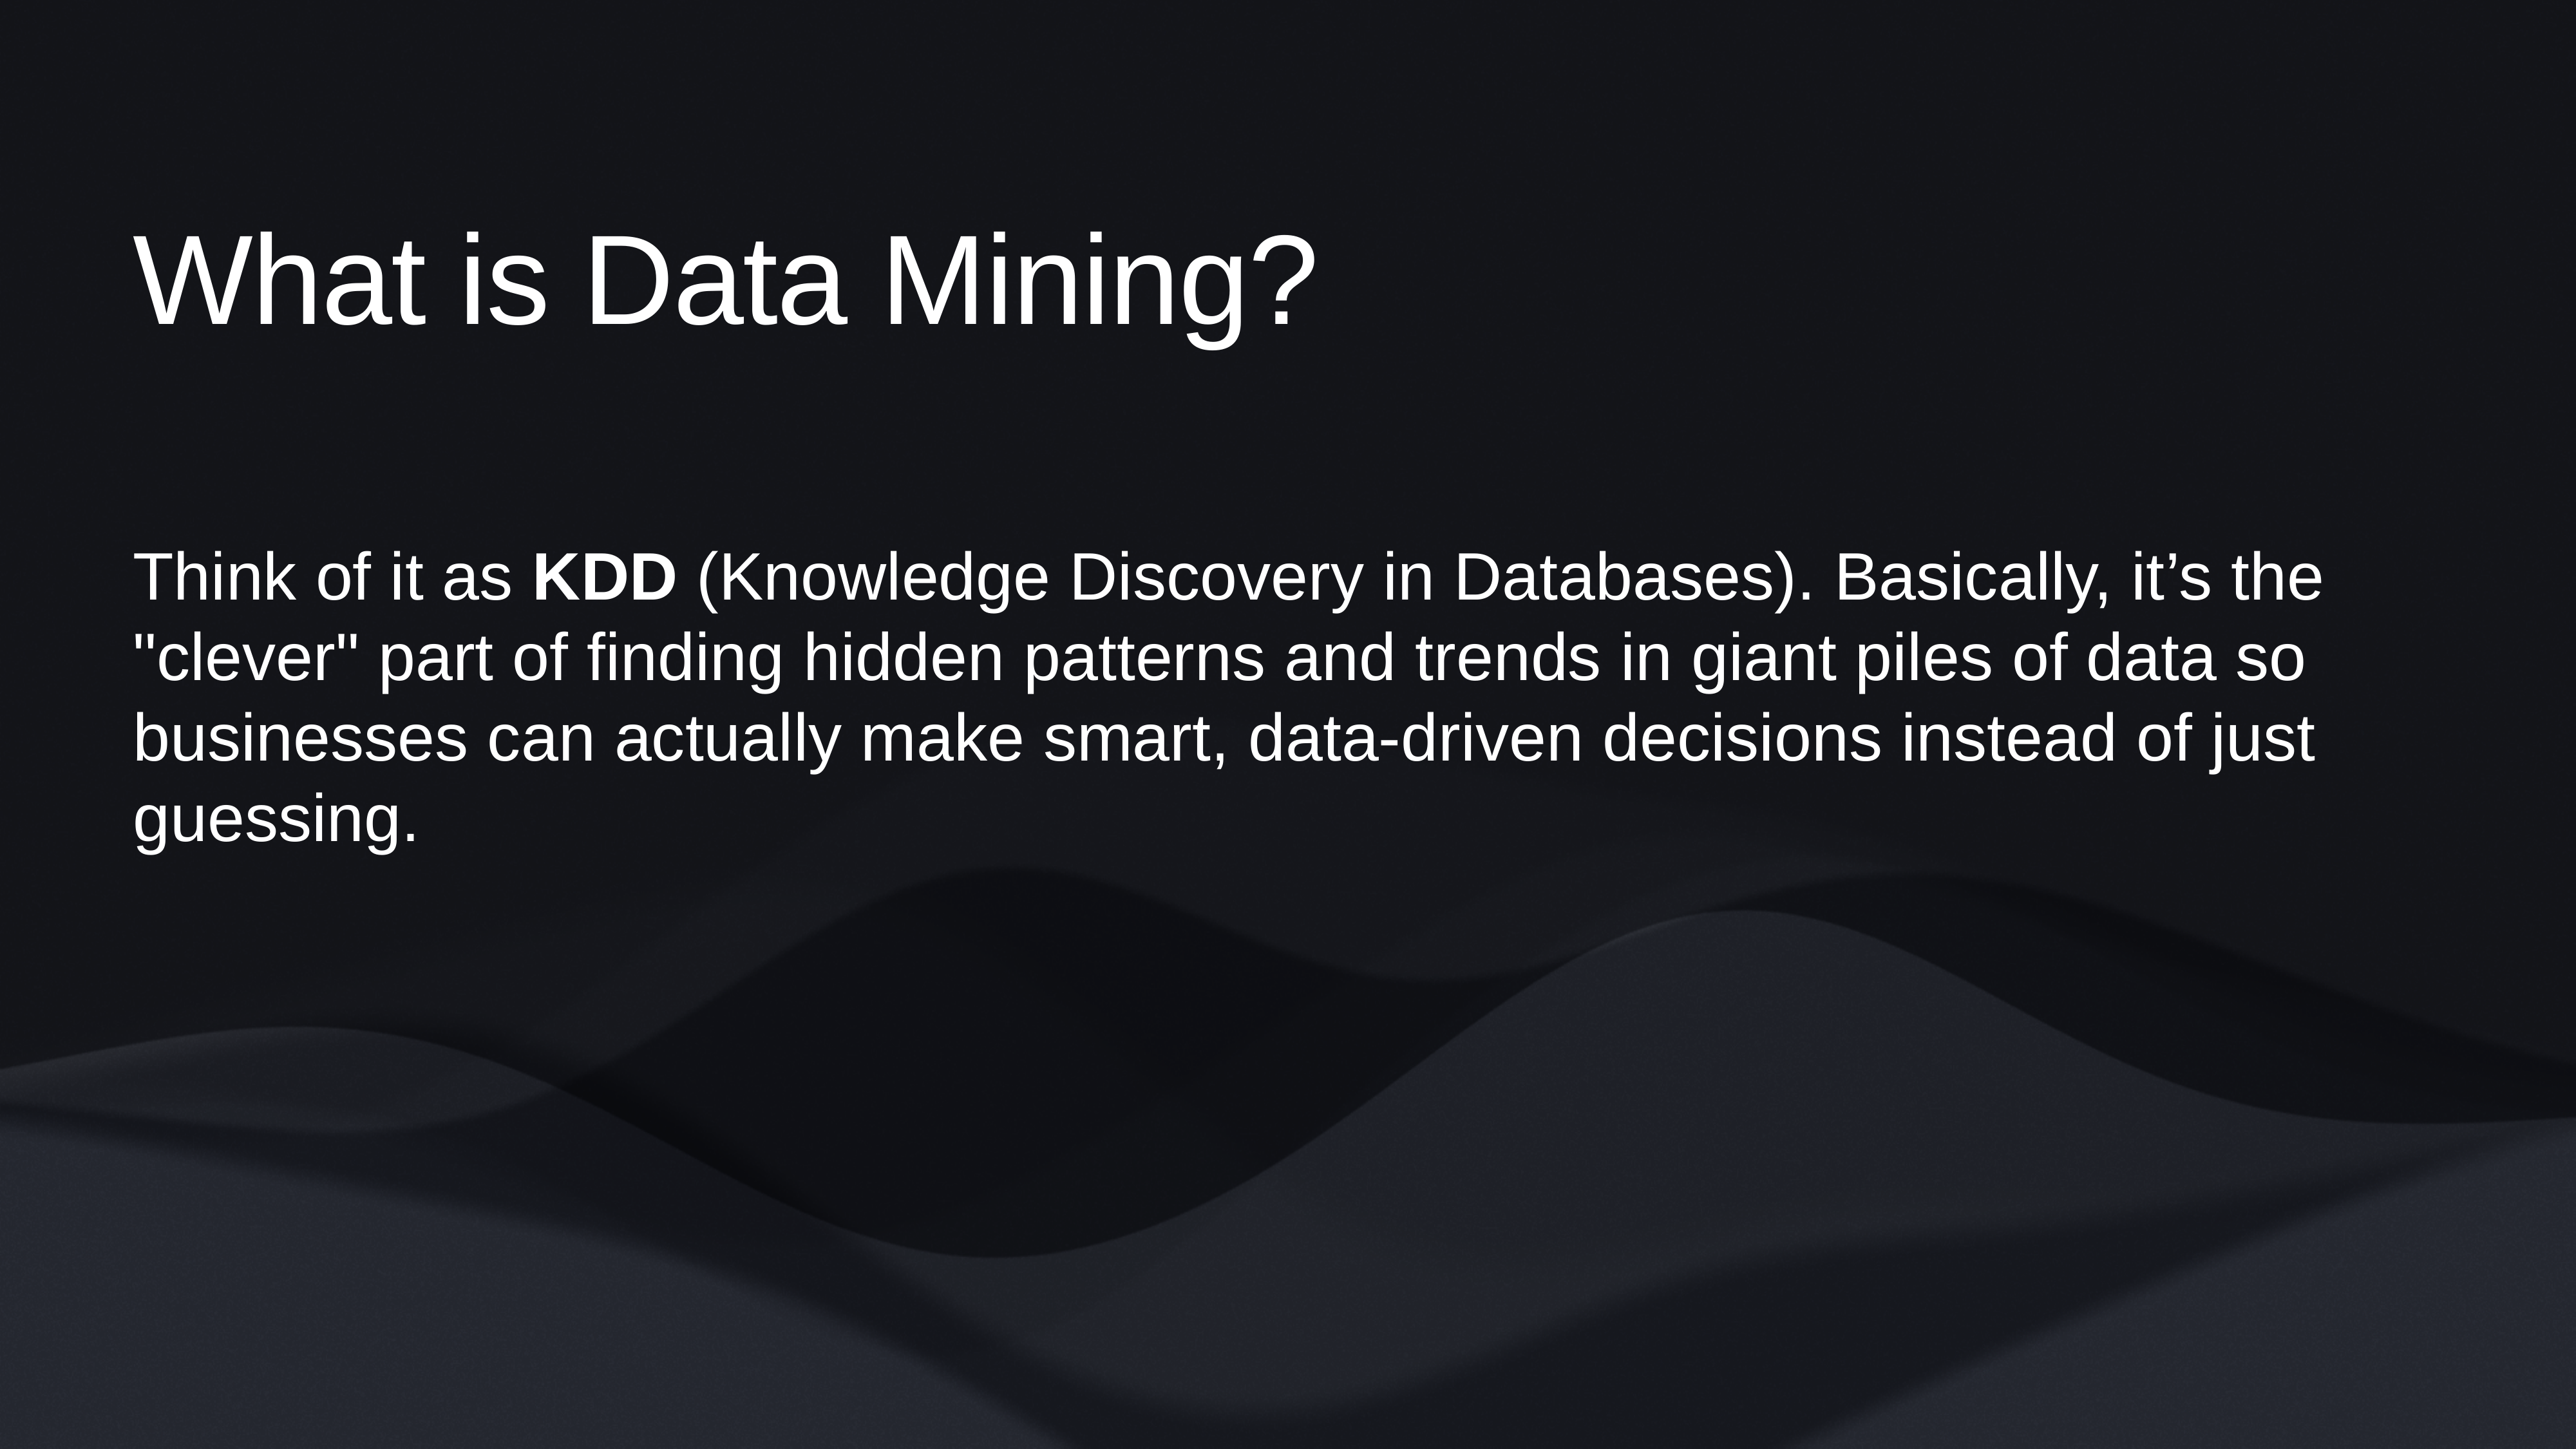

# What is Data Mining?
Think of it as KDD (Knowledge Discovery in Databases). Basically, it’s the "clever" part of finding hidden patterns and trends in giant piles of data so businesses can actually make smart, data-driven decisions instead of just guessing.